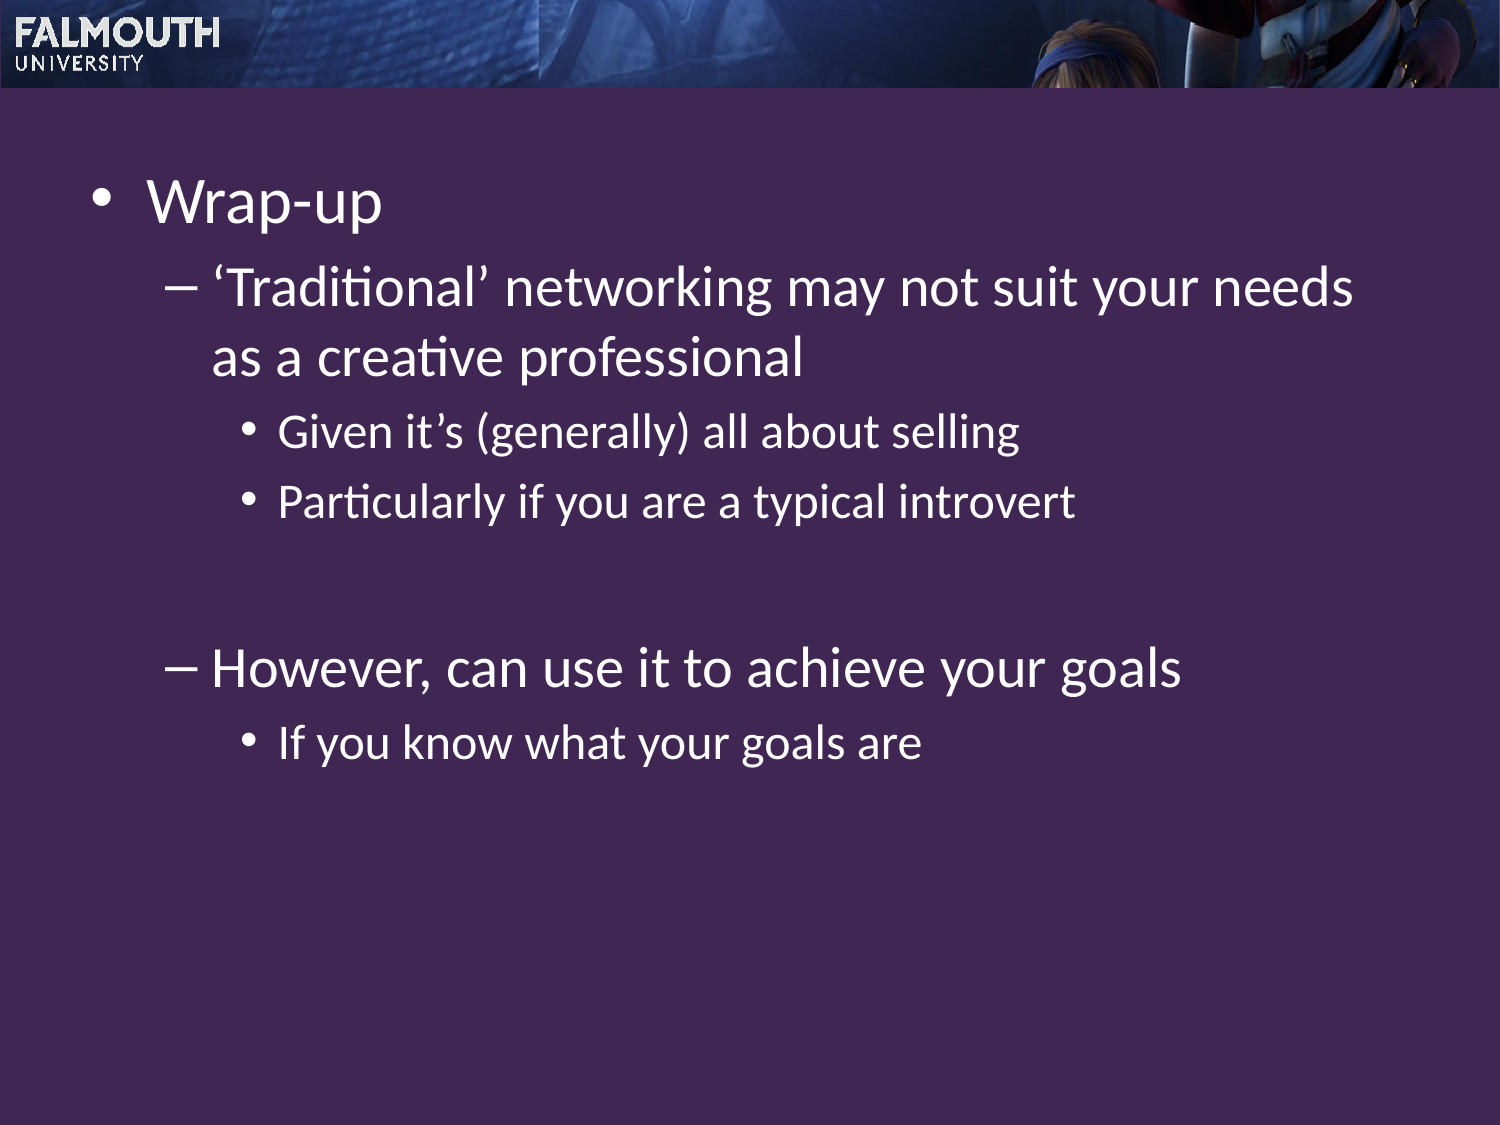

Wrap-up
‘Traditional’ networking may not suit your needs as a creative professional
Given it’s (generally) all about selling
Particularly if you are a typical introvert

However, can use it to achieve your goals
If you know what your goals are